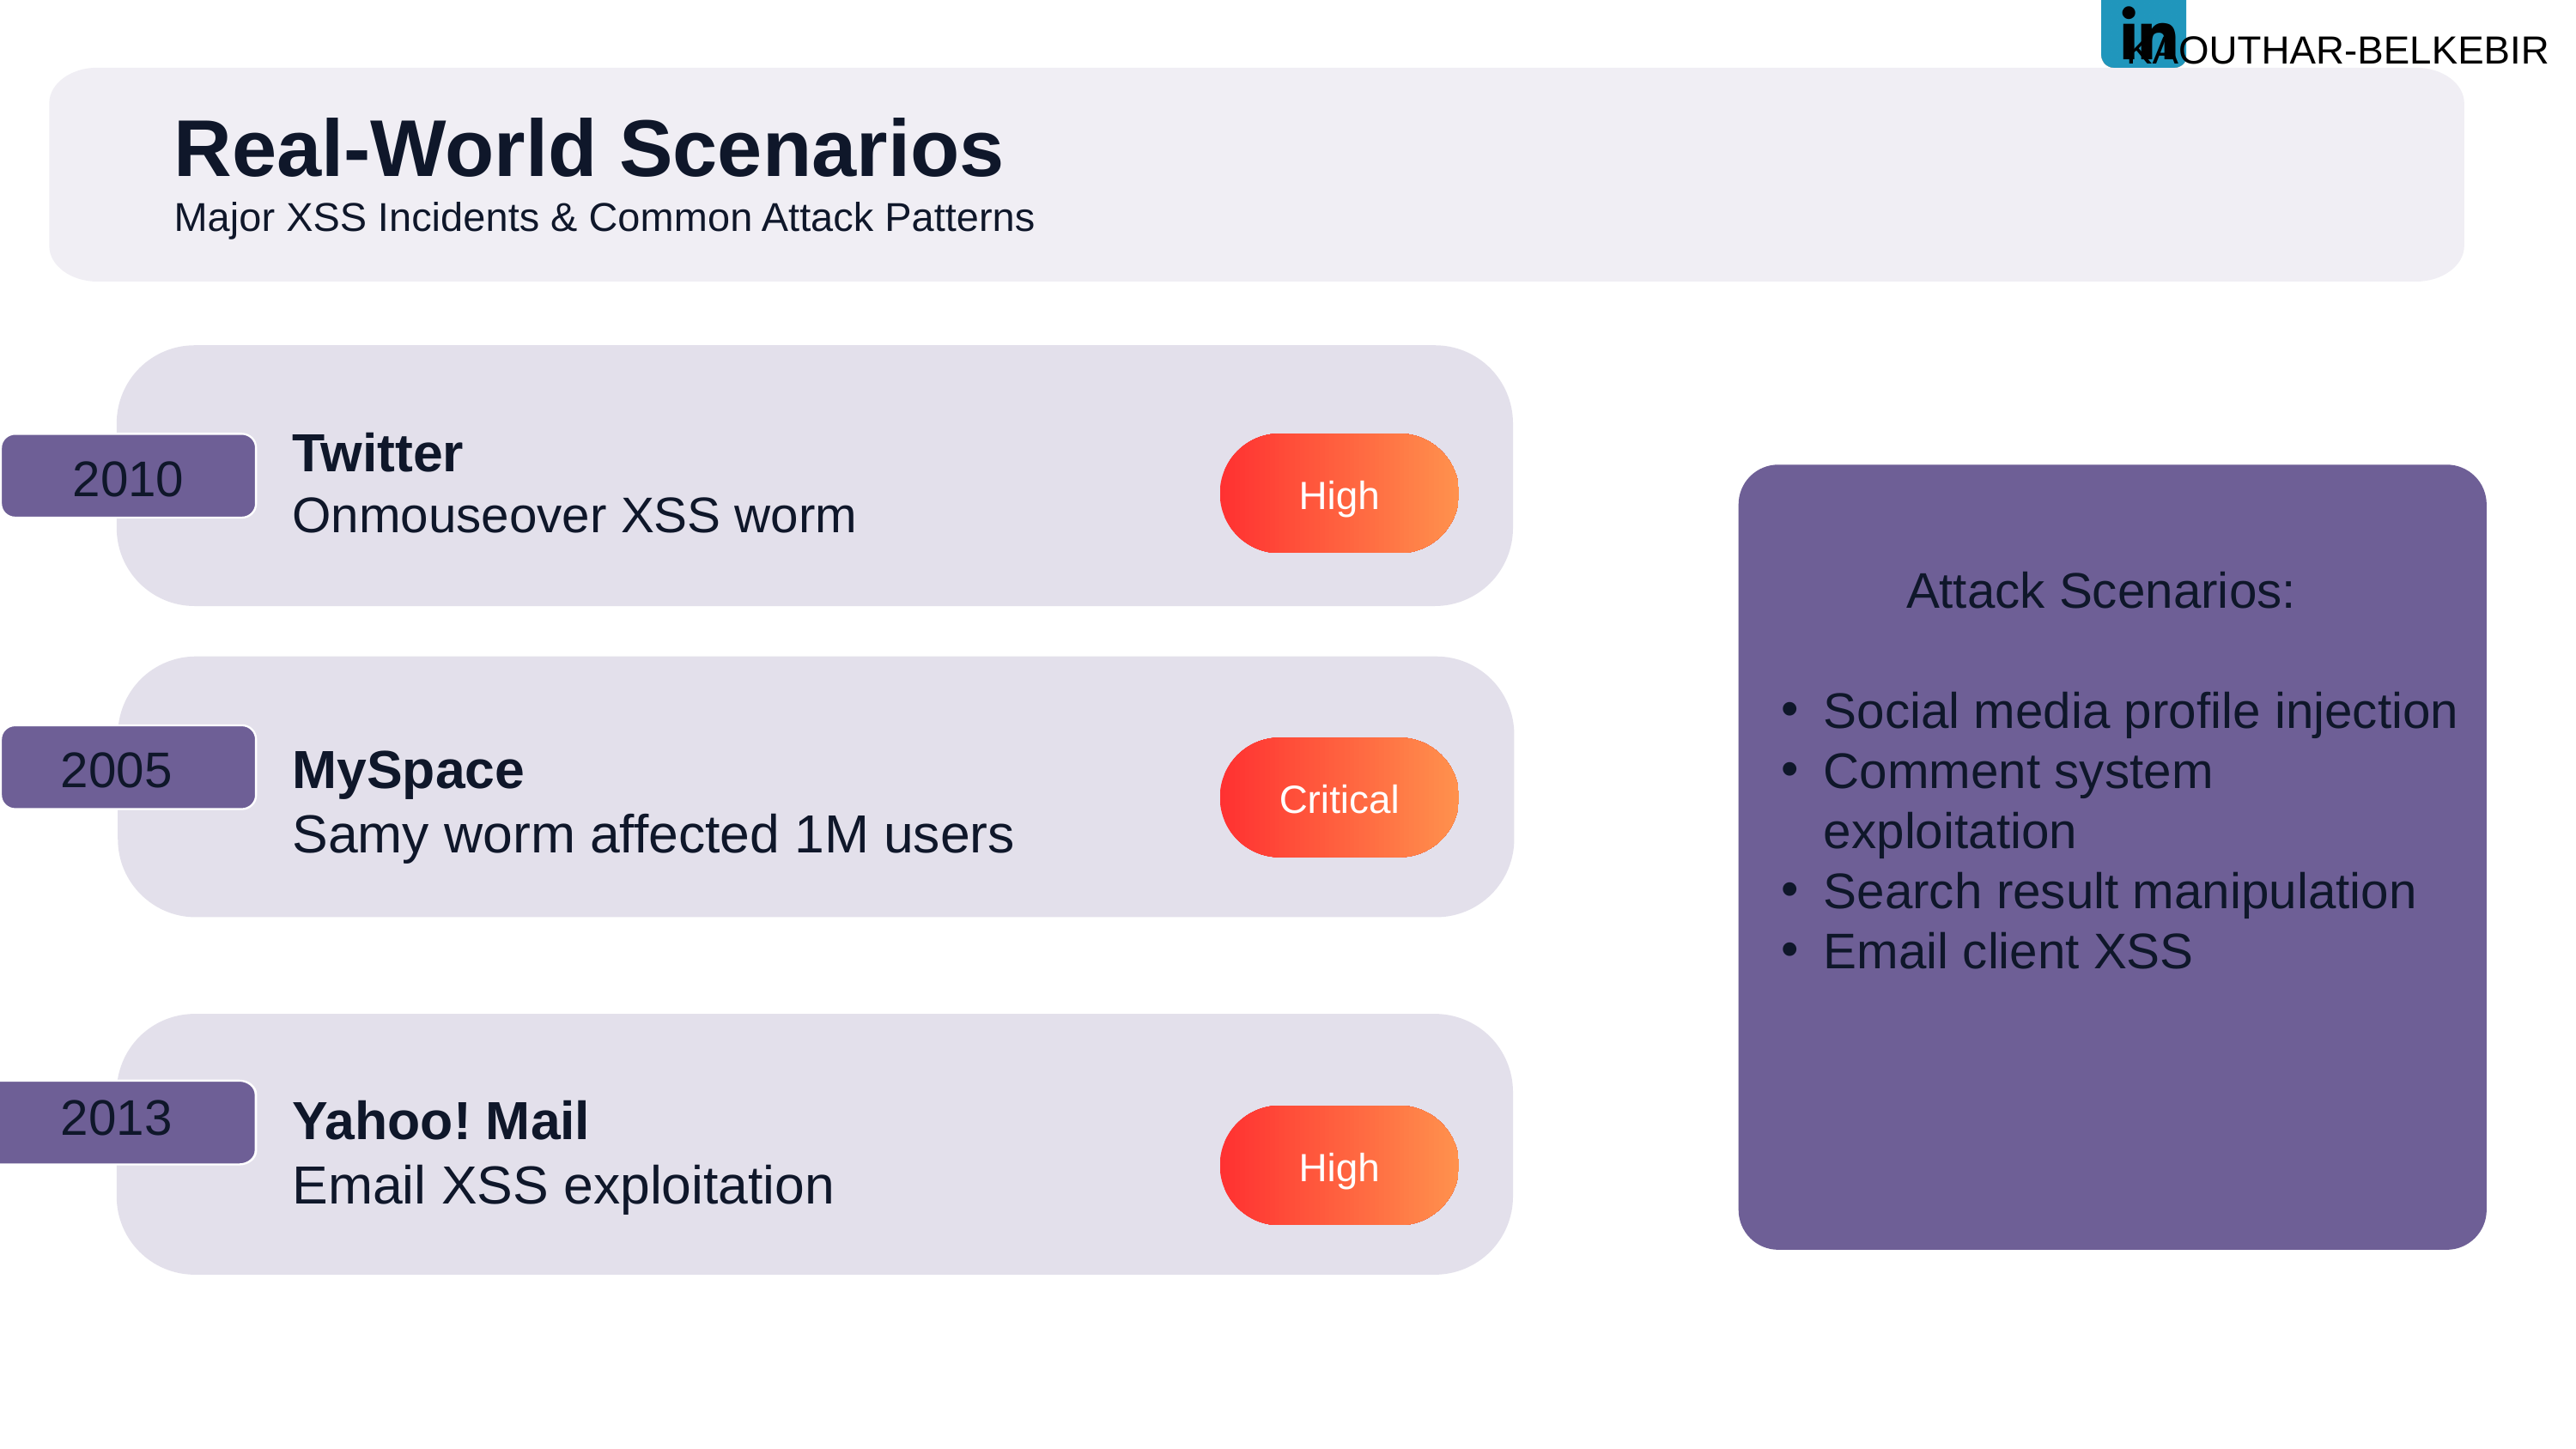

KAOUTHAR-BELKEBIR

Real-World Scenarios
Major XSS Incidents & Common Attack Patterns

Twitter
Onmouseover XSS worm

High
2010

Attack Scenarios:

Social media profile injection
Comment system exploitation
Search result manipulation
Email client XSS

MySpace
Samy worm affected 1M users

2005

Critical

Yahoo! Mail
Email XSS exploitation

2013

High